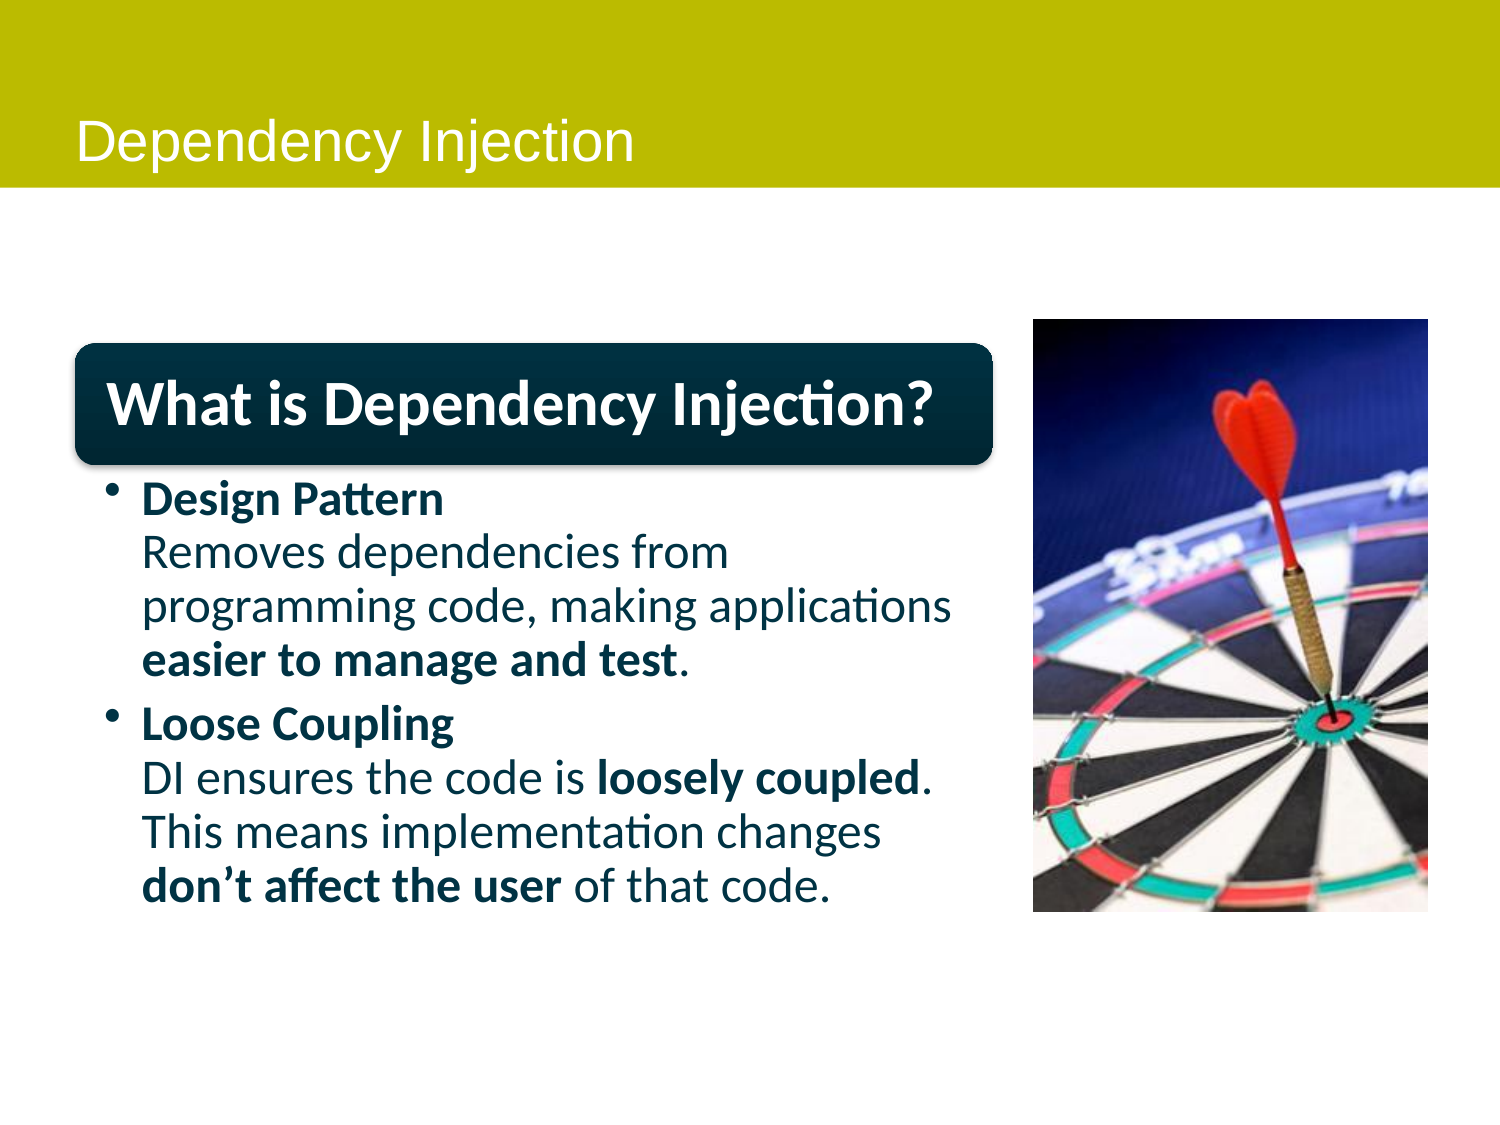

# Dependency Injection
What is Dependency Injection?
Design Pattern
Removes dependencies from programming code, making applications easier to manage and test.
Loose Coupling
DI ensures the code is loosely coupled. This means implementation changes don’t affect the user of that code.